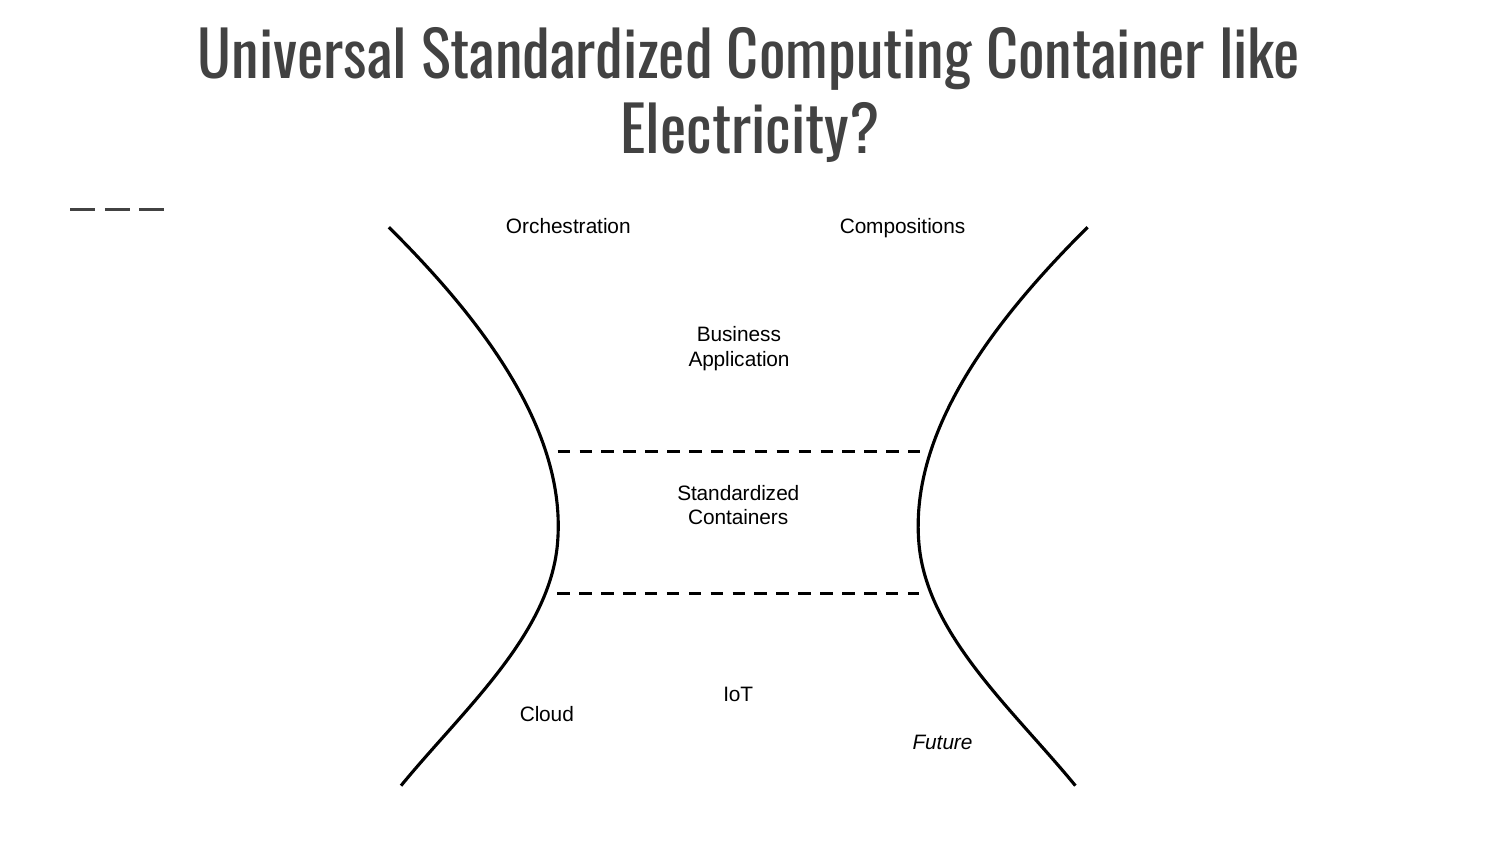

# Universal Standardized Computing Container like Electricity?
Orchestration
Compositions

Business
Application
Standardized
Containers
IoT
Cloud
Future